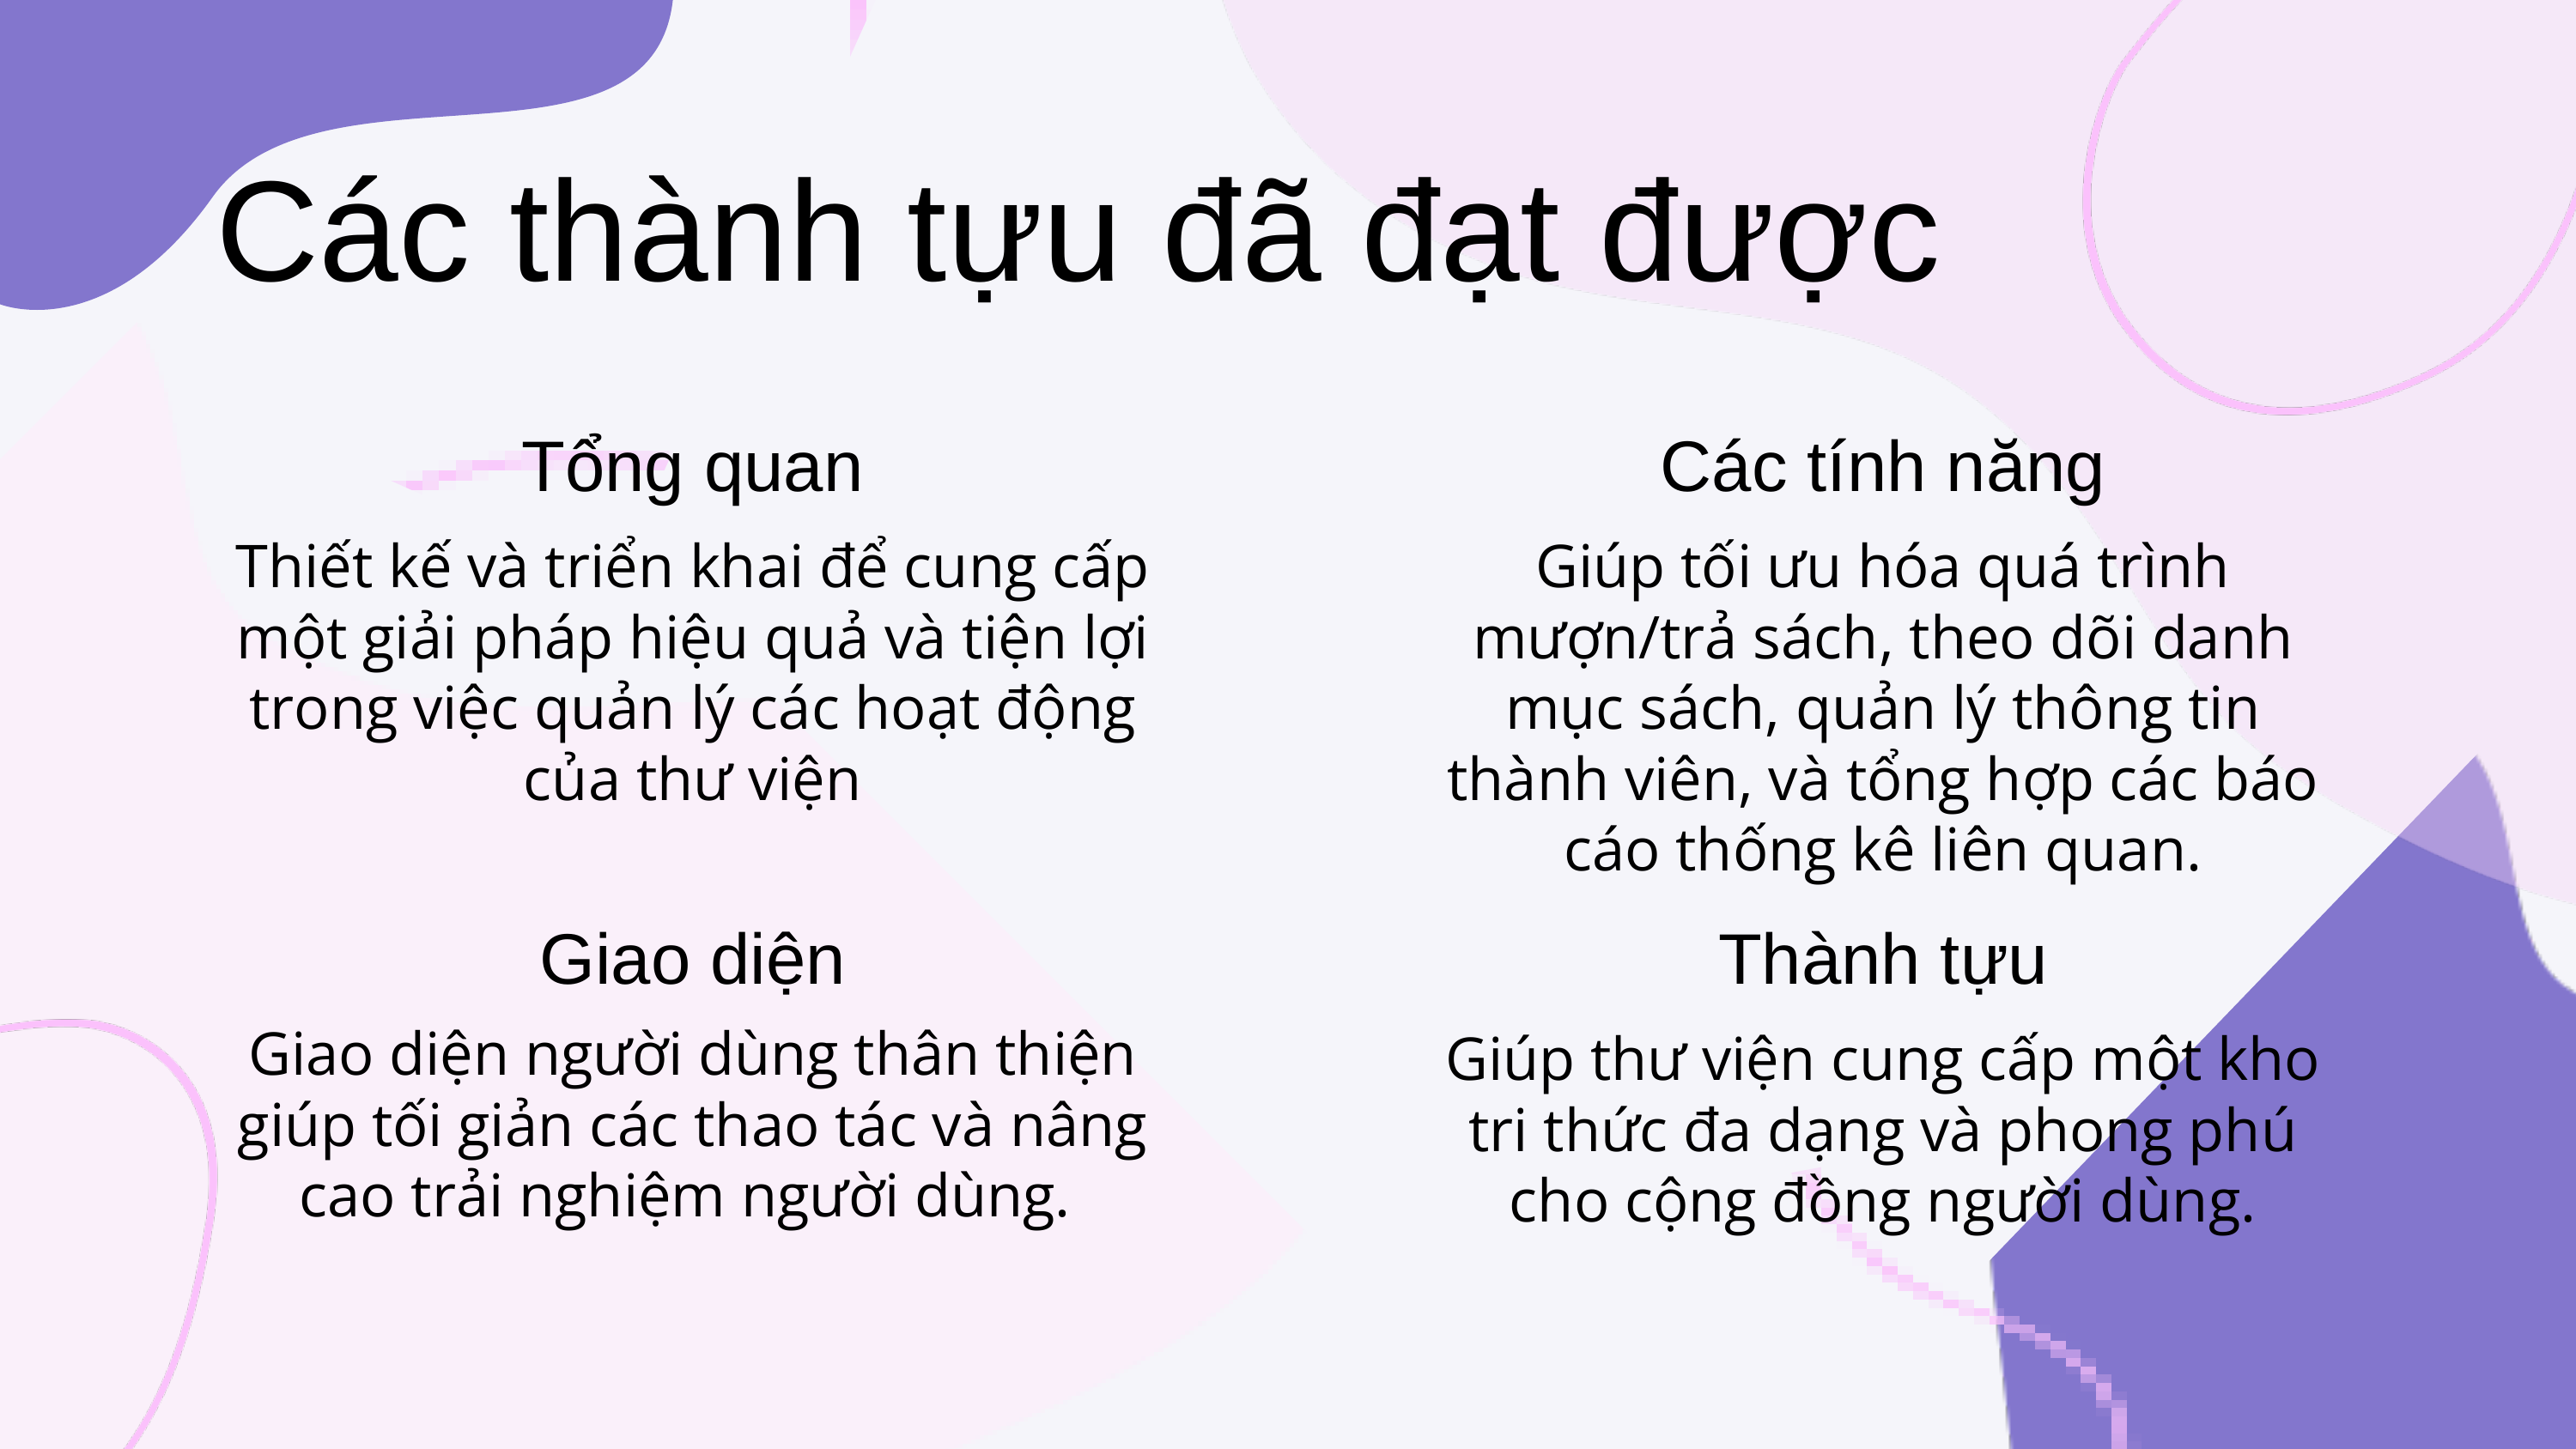

Các thành tựu đã đạt được
Tổng quan
Các tính năng
Thiết kế và triển khai để cung cấp một giải pháp hiệu quả và tiện lợi trong việc quản lý các hoạt động của thư viện
Giúp tối ưu hóa quá trình mượn/trả sách, theo dõi danh mục sách, quản lý thông tin thành viên, và tổng hợp các báo cáo thống kê liên quan.

Giao diện
Thành tựu

Giao diện người dùng thân thiện giúp tối giản các thao tác và nâng cao trải nghiệm người dùng.
Giúp thư viện cung cấp một kho tri thức đa dạng và phong phú cho cộng đồng người dùng.